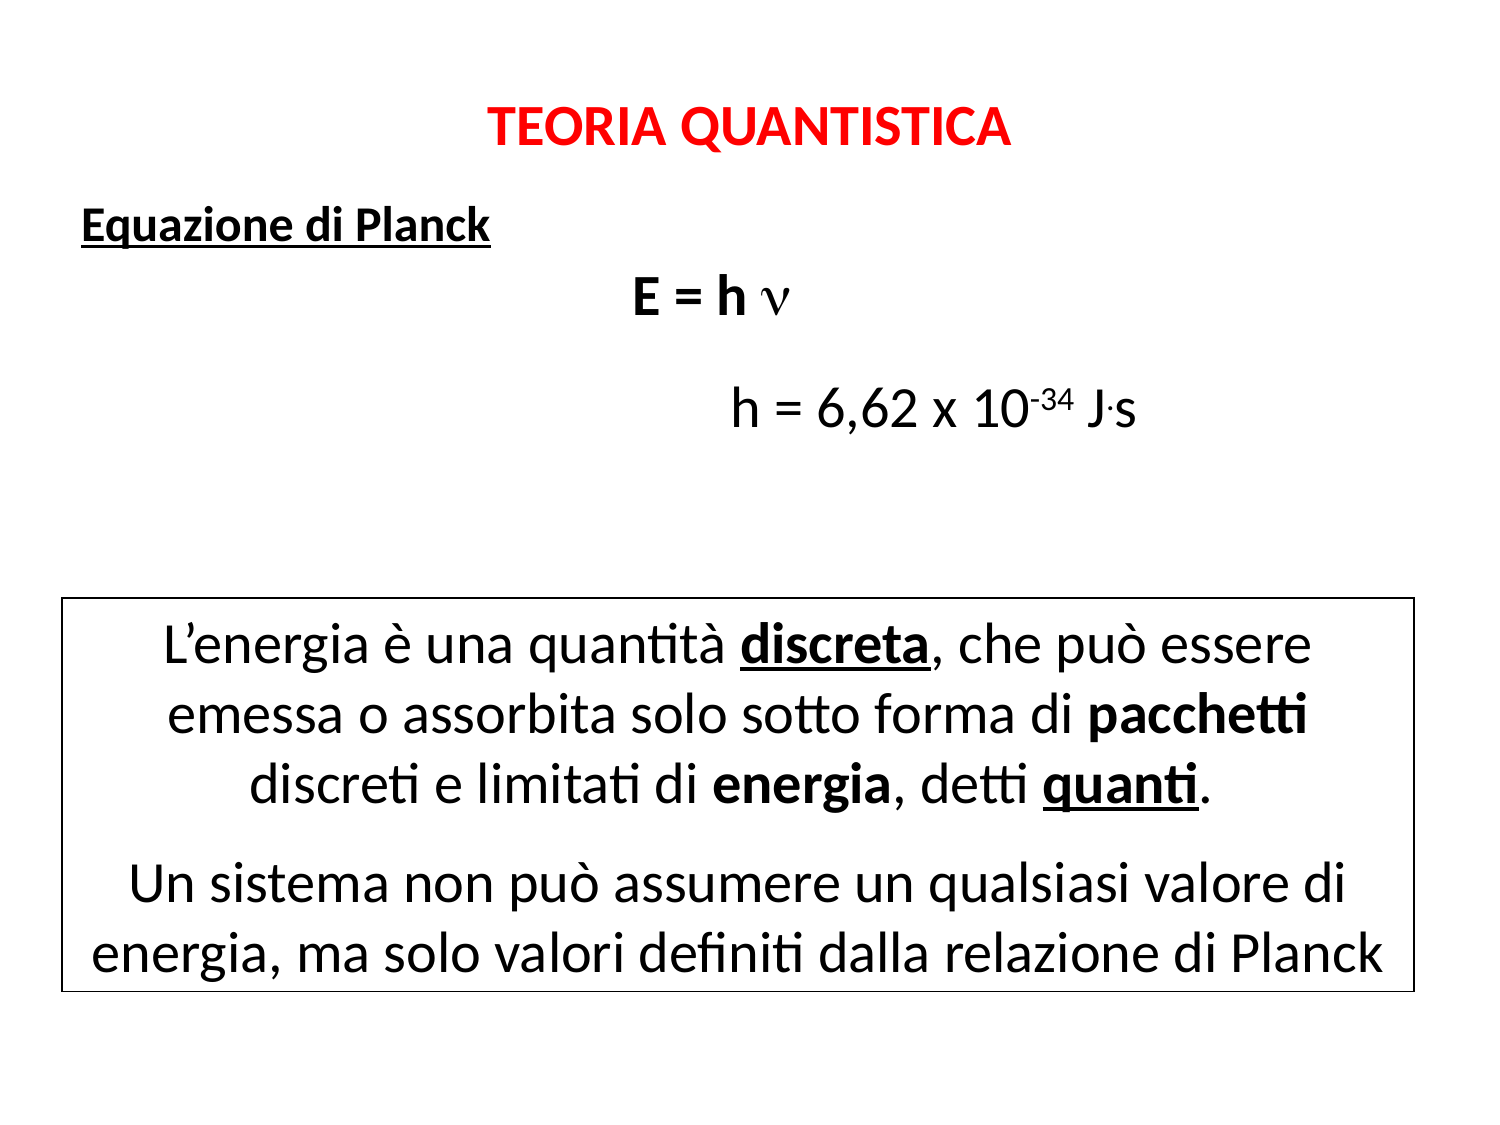

TEORIA QUANTISTICA
Equazione di Planck
E = h ν
h = 6,62 x 10-34 J.s
L’energia è una quantità discreta, che può essere emessa o assorbita solo sotto forma di pacchetti discreti e limitati di energia, detti quanti.
Un sistema non può assumere un qualsiasi valore di energia, ma solo valori definiti dalla relazione di Planck